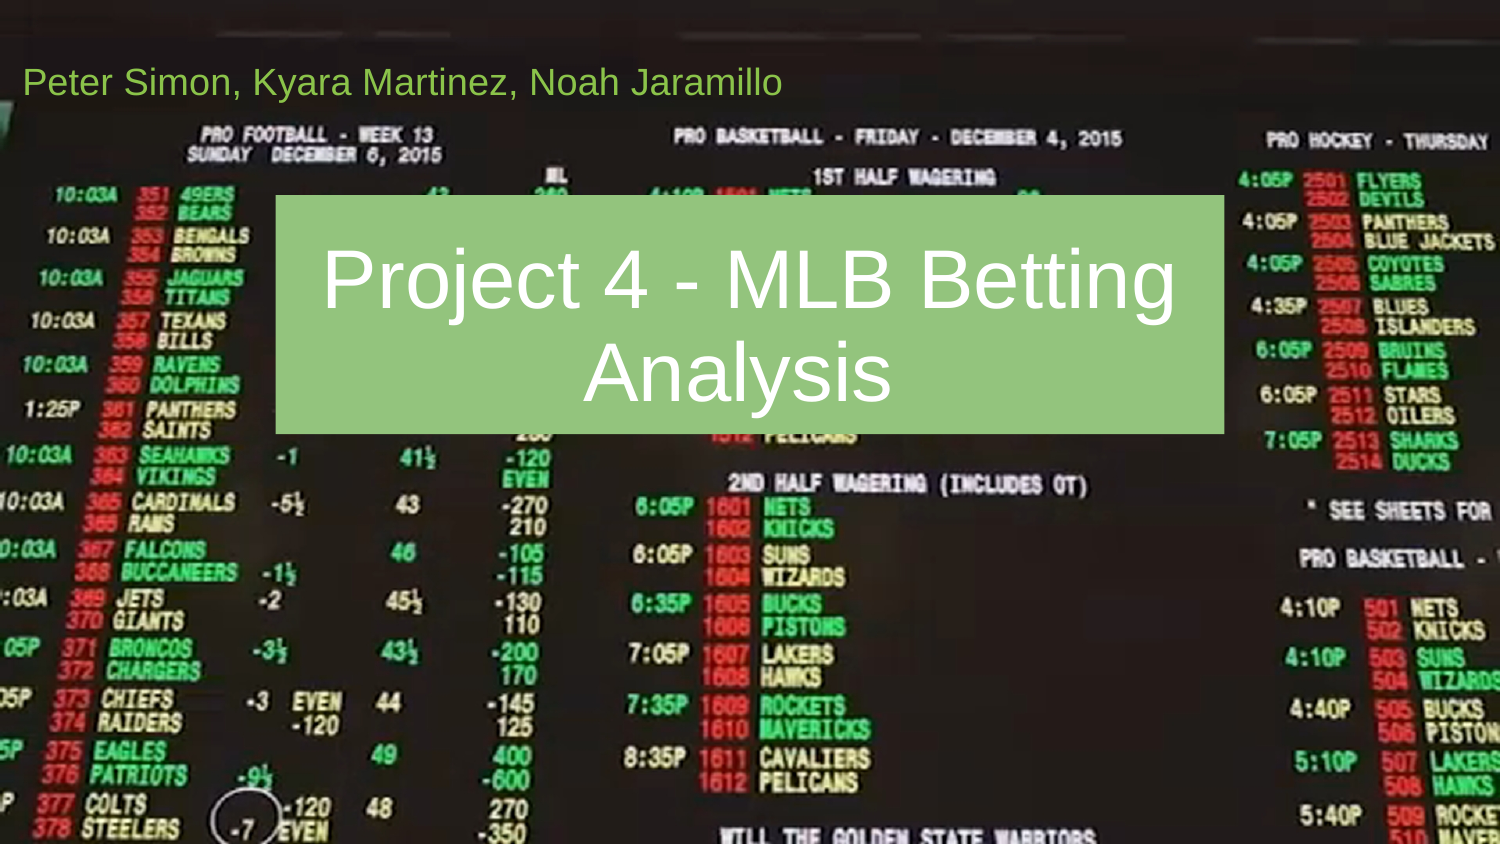

Peter Simon, Kyara Martinez, Noah Jaramillo
# Project 4 - MLB Betting Analysis